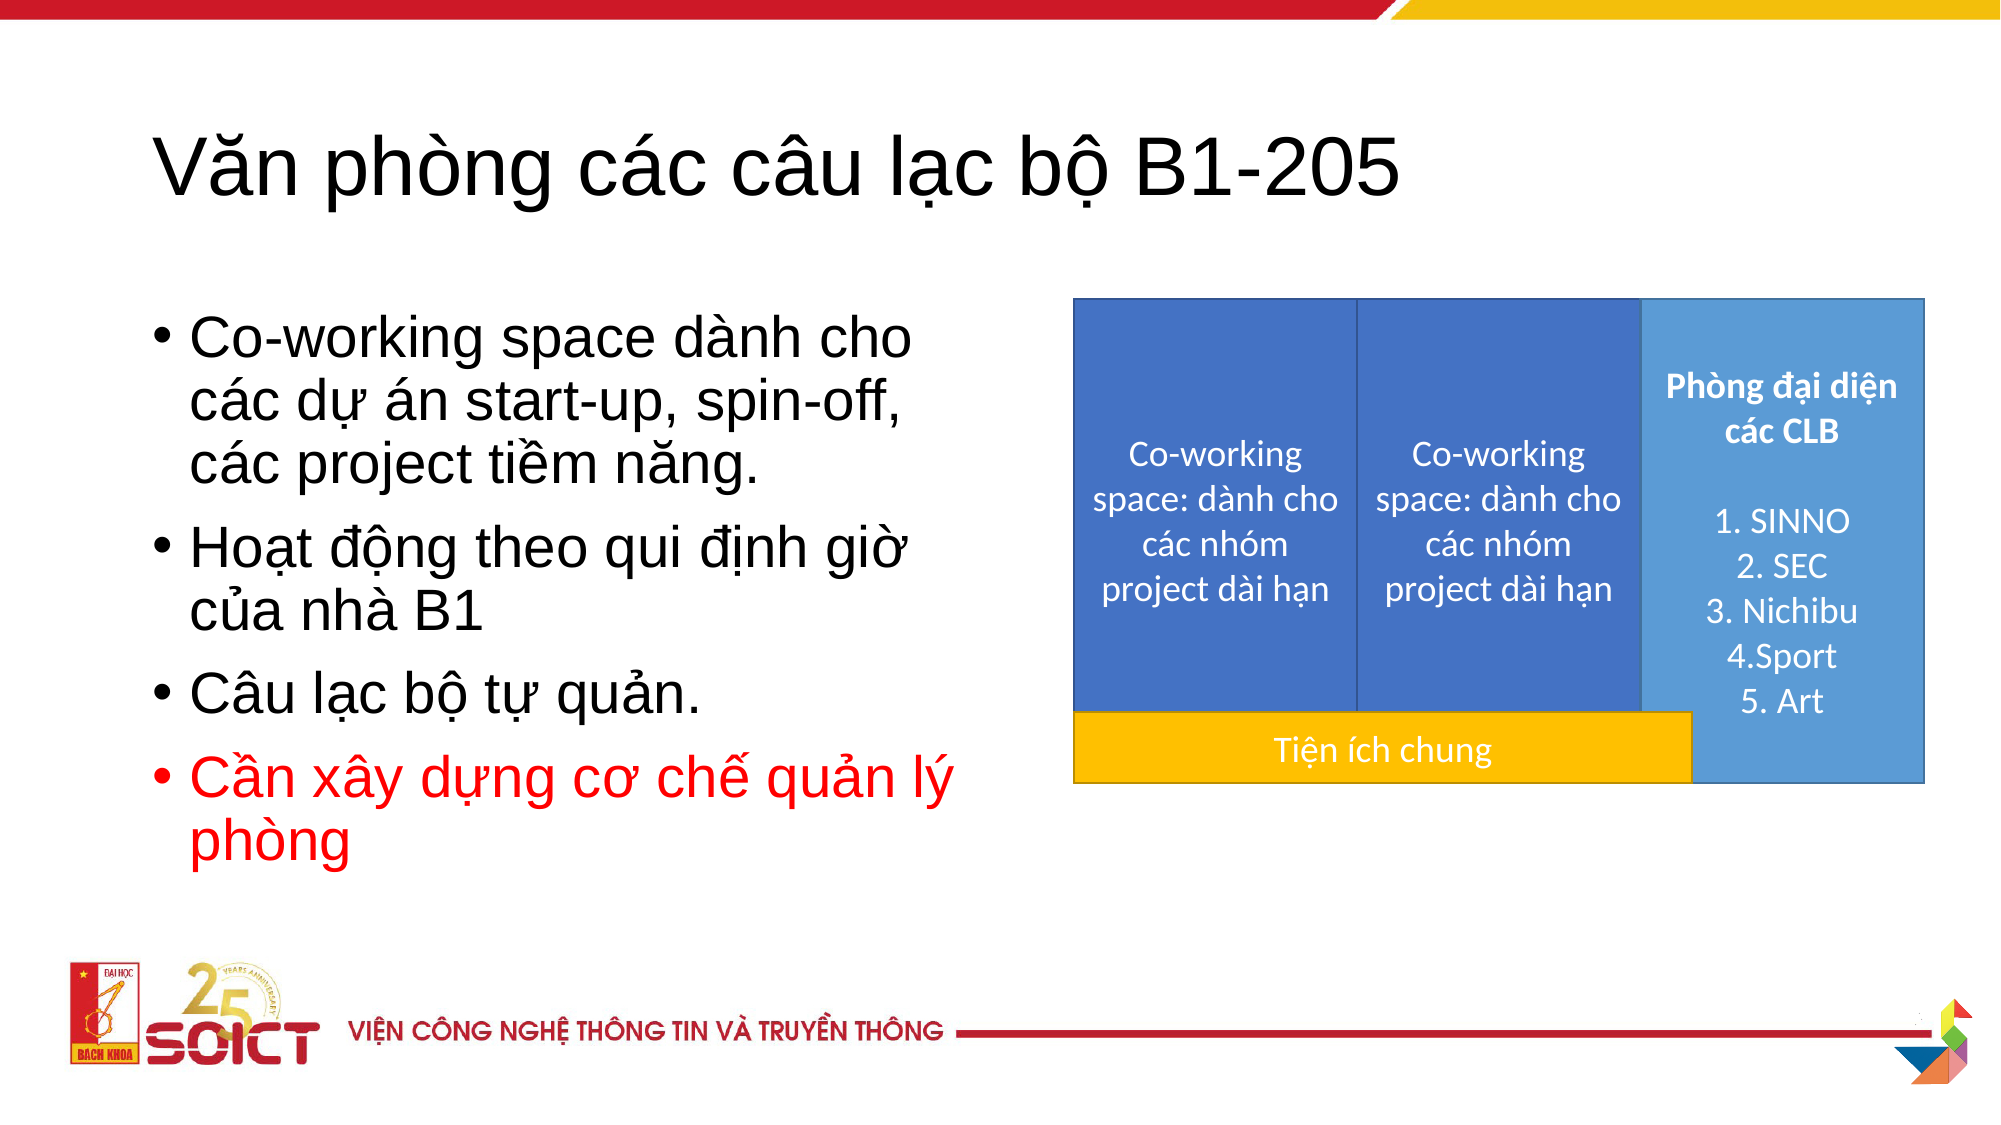

# Văn phòng các câu lạc bộ B1-205
Co-working space: dành cho các nhóm project dài hạn

Co-working space: dành cho các nhóm project dài hạn

Phòng đại diện các CLB

1. SINNO
2. SEC
3. Nichibu
4.Sport
5. Art
Co-working space dành cho các dự án start-up, spin-off, các project tiềm năng.
Hoạt động theo qui định giờ của nhà B1
Câu lạc bộ tự quản.
Cần xây dựng cơ chế quản lý phòng
Tiện ích chung